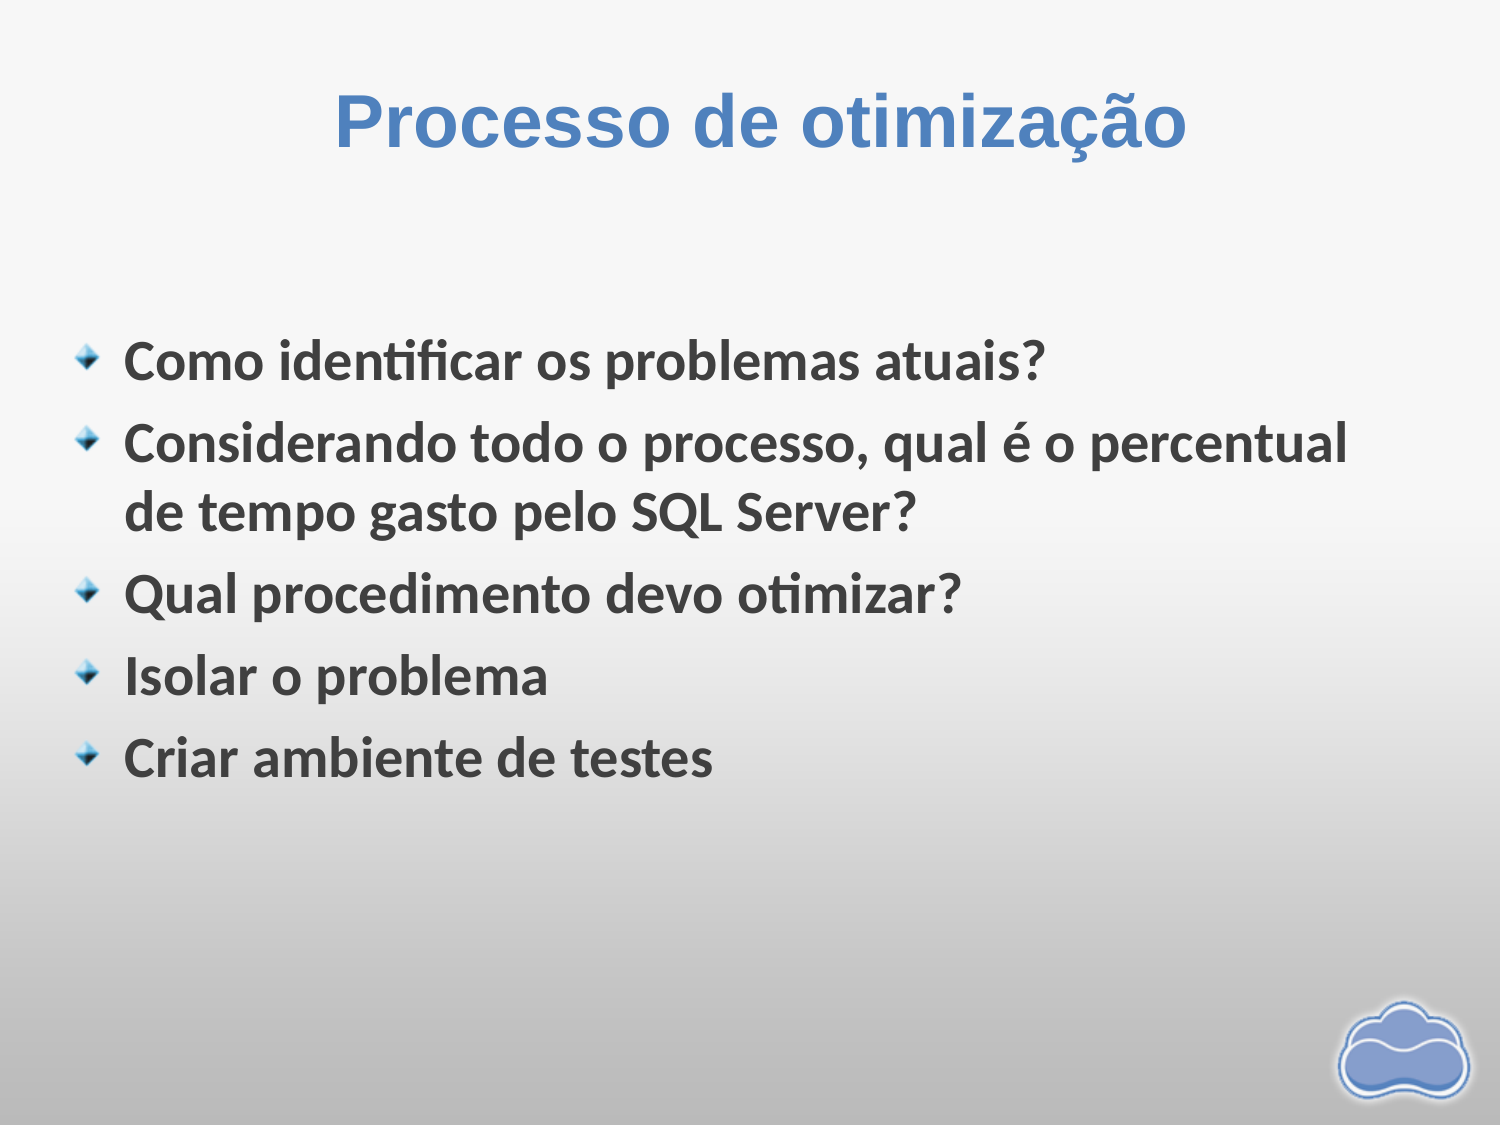

# Processo de otimização
Como identificar os problemas atuais?
Considerando todo o processo, qual é o percentual de tempo gasto pelo SQL Server?
Qual procedimento devo otimizar?
Isolar o problema
Criar ambiente de testes